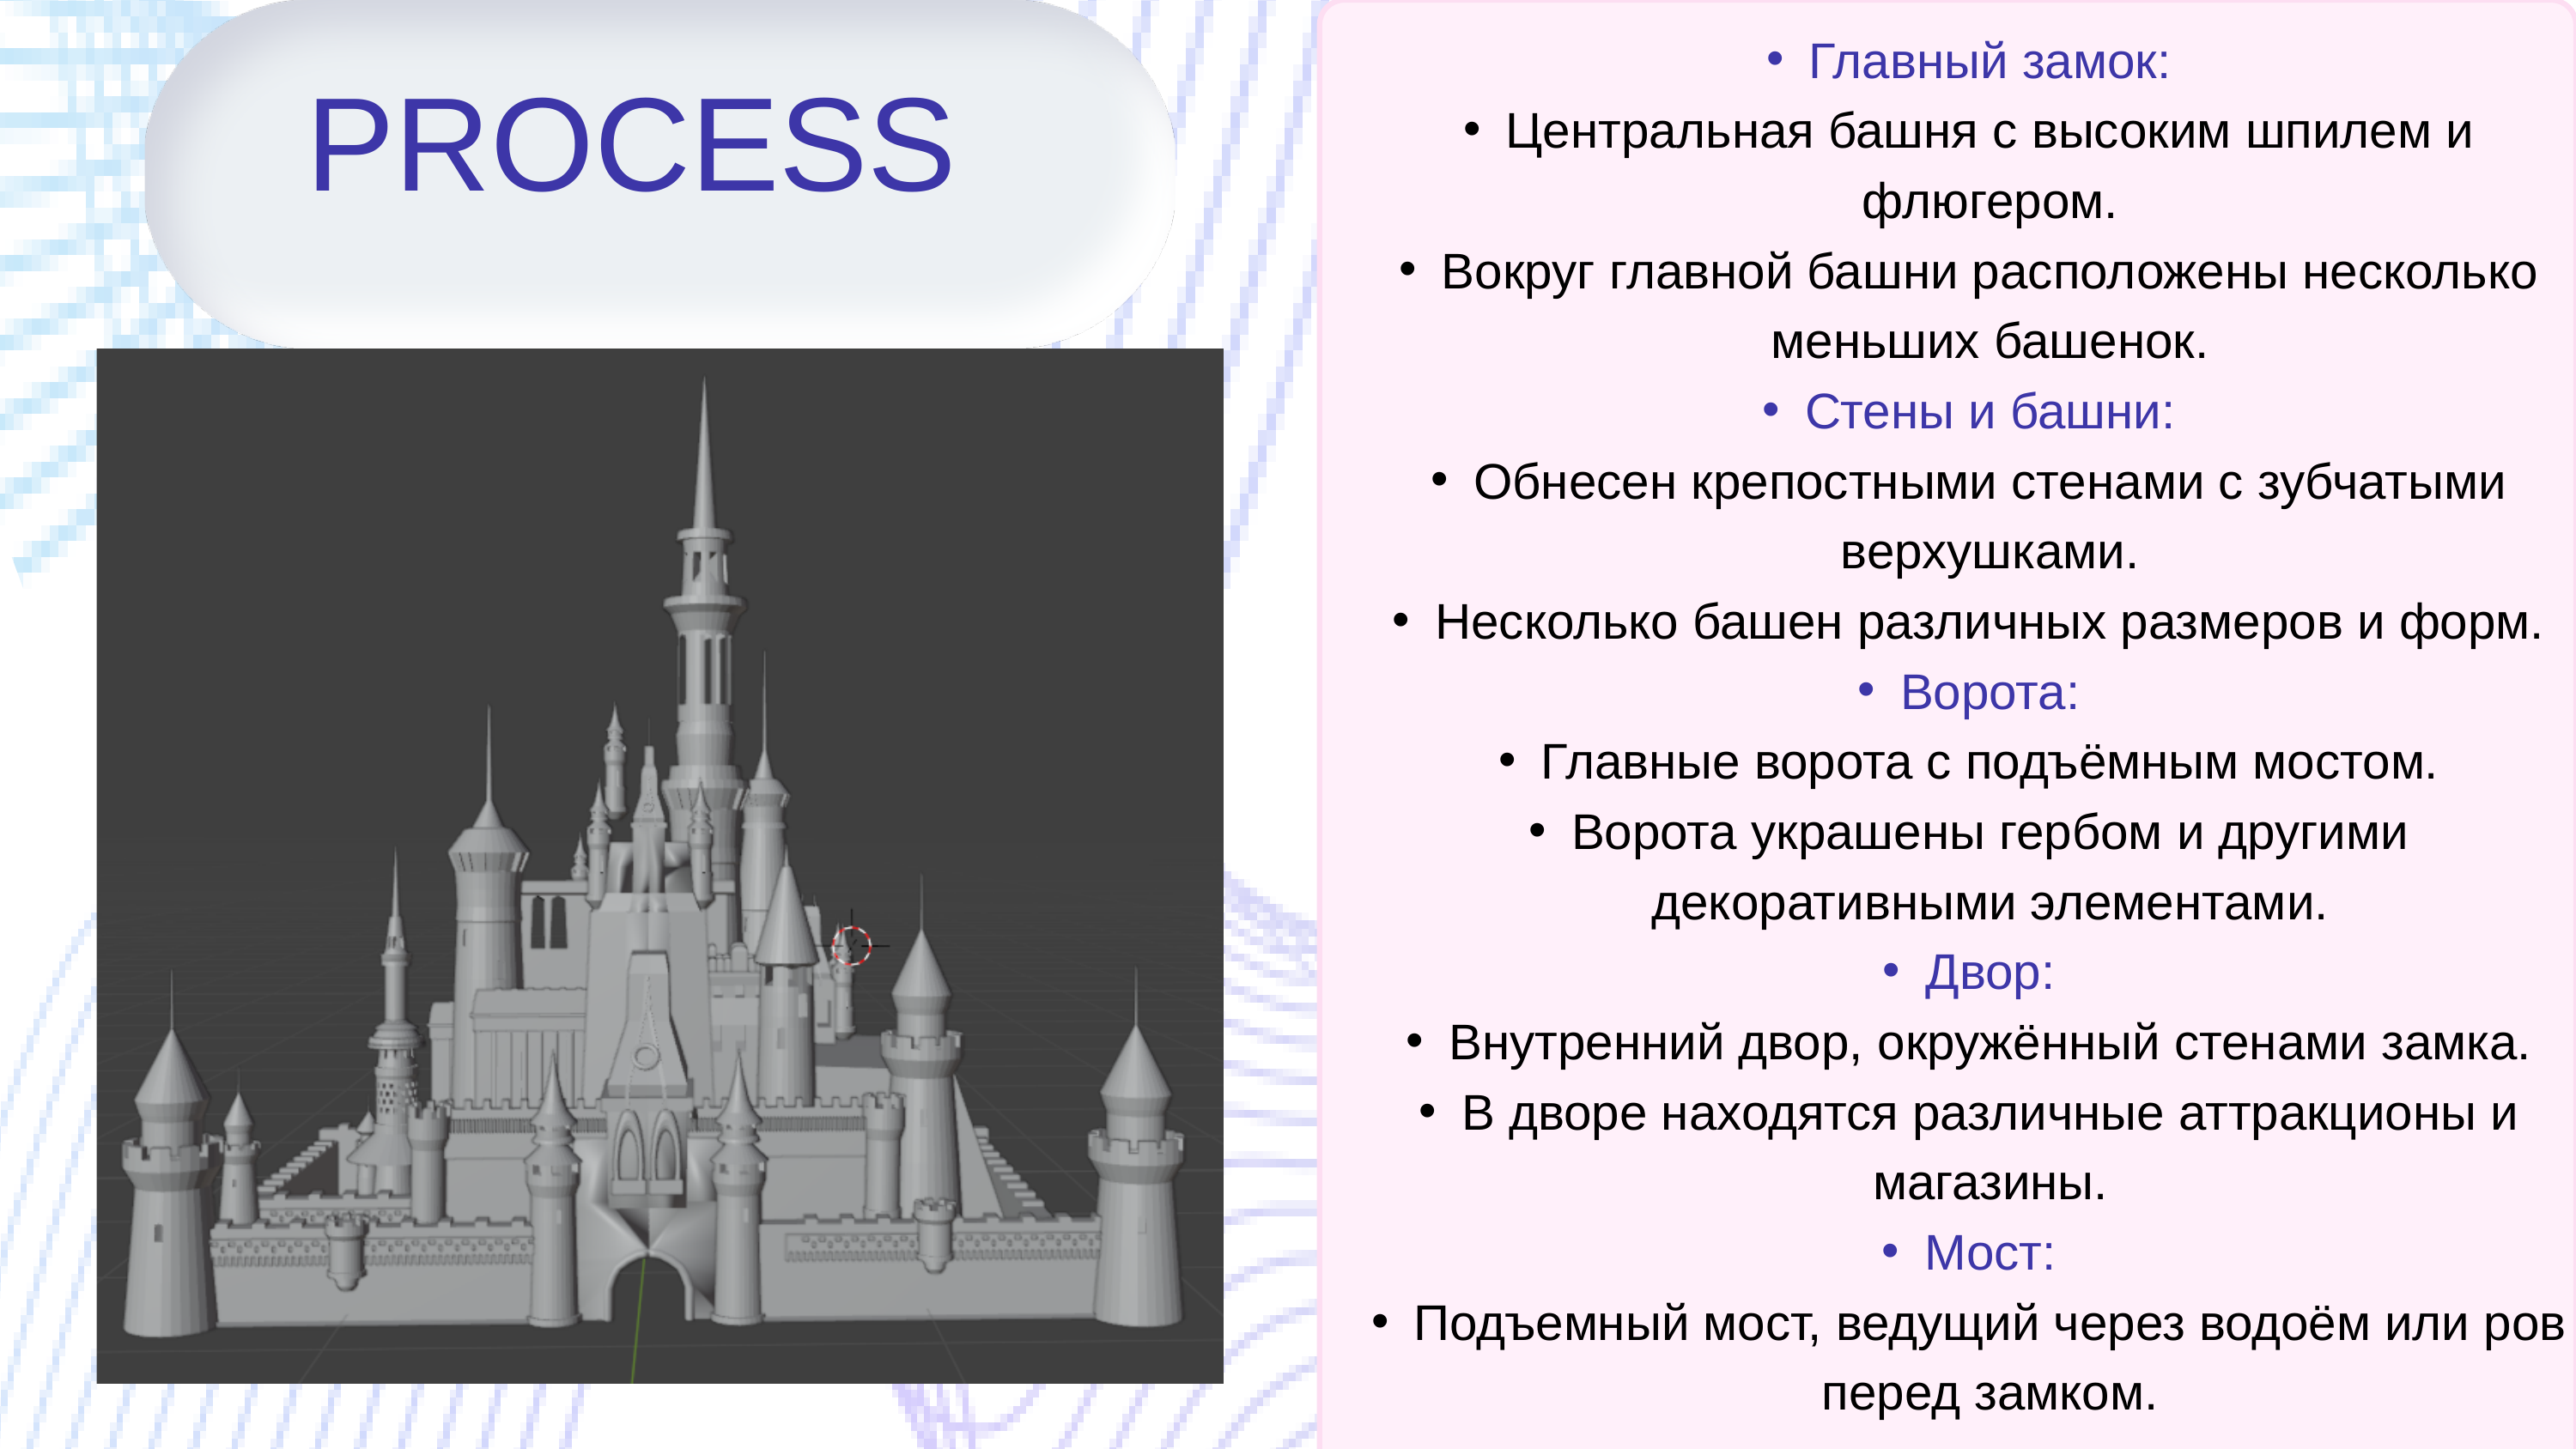

Главный замок:
Центральная башня с высоким шпилем и флюгером.
Вокруг главной башни расположены несколько меньших башенок.
Стены и башни:
Обнесен крепостными стенами с зубчатыми верхушками.
Несколько башен различных размеров и форм.
Ворота:
Главные ворота с подъёмным мостом.
Ворота украшены гербом и другими декоративными элементами.
Двор:
Внутренний двор, окружённый стенами замка.
В дворе находятся различные аттракционы и магазины.
Мост:
Подъемный мост, ведущий через водоём или ров перед замком.

PROCESS